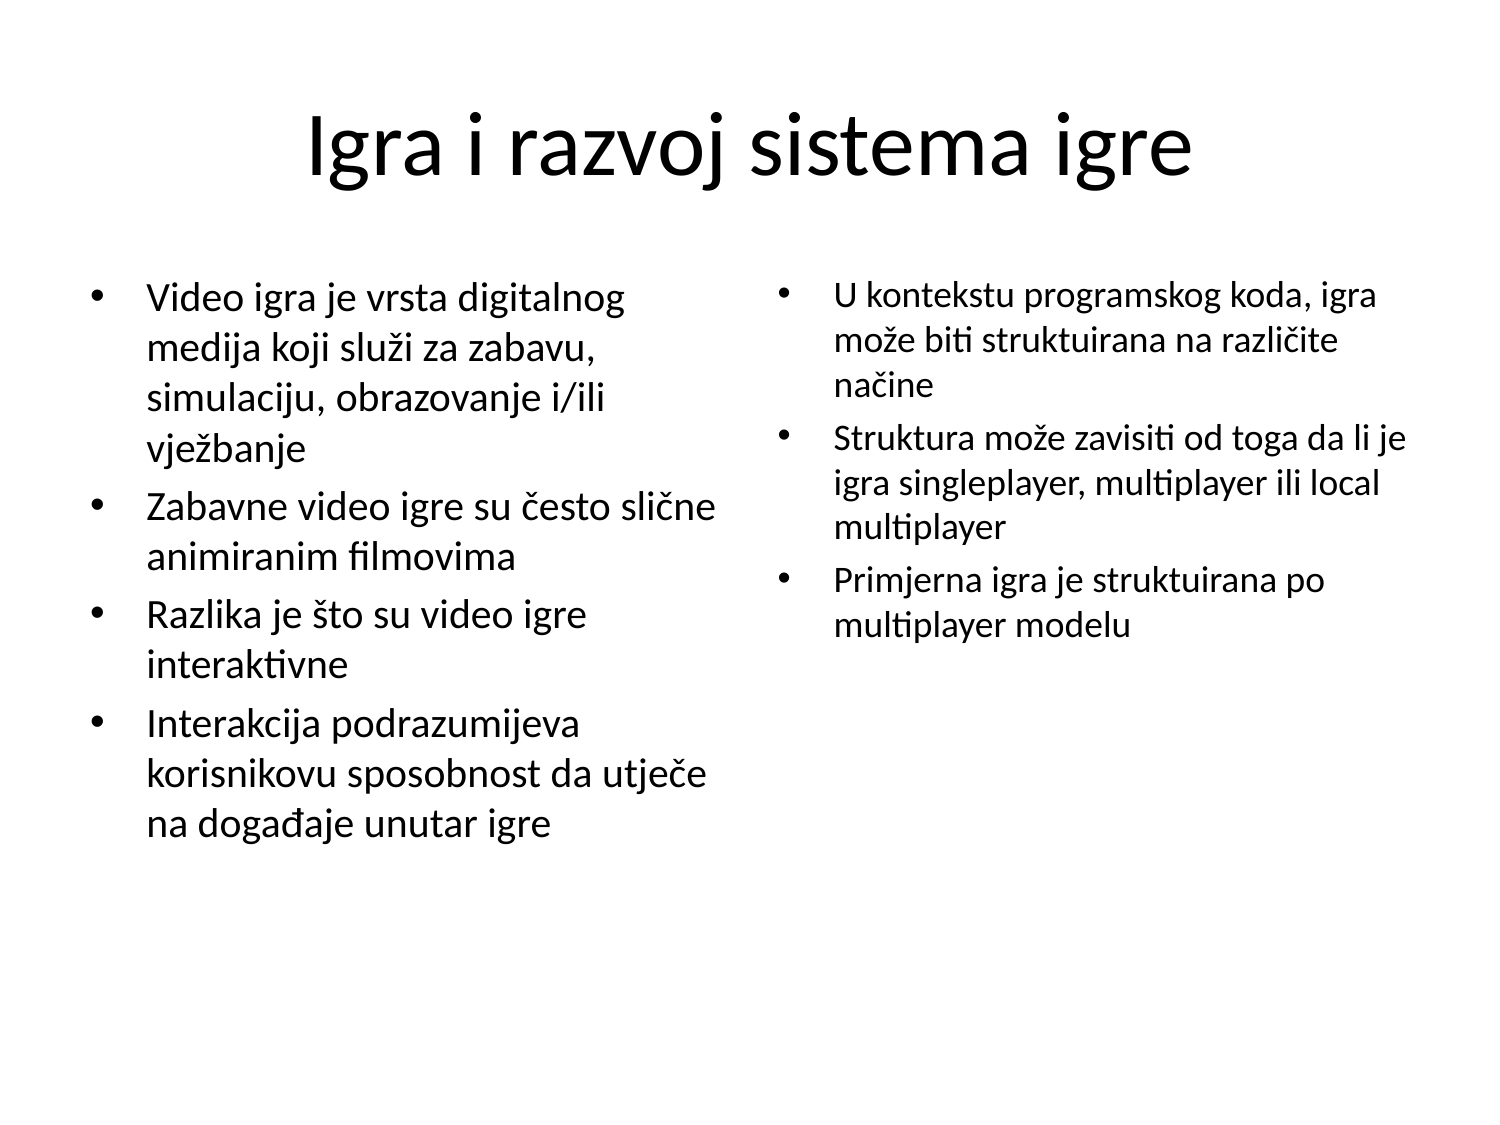

# Igra i razvoj sistema igre
Video igra je vrsta digitalnog medija koji služi za zabavu, simulaciju, obrazovanje i/ili vježbanje
Zabavne video igre su često slične animiranim filmovima
Razlika je što su video igre interaktivne
Interakcija podrazumijeva korisnikovu sposobnost da utječe na događaje unutar igre
U kontekstu programskog koda, igra može biti struktuirana na različite načine
Struktura može zavisiti od toga da li je igra singleplayer, multiplayer ili local multiplayer
Primjerna igra je struktuirana po multiplayer modelu